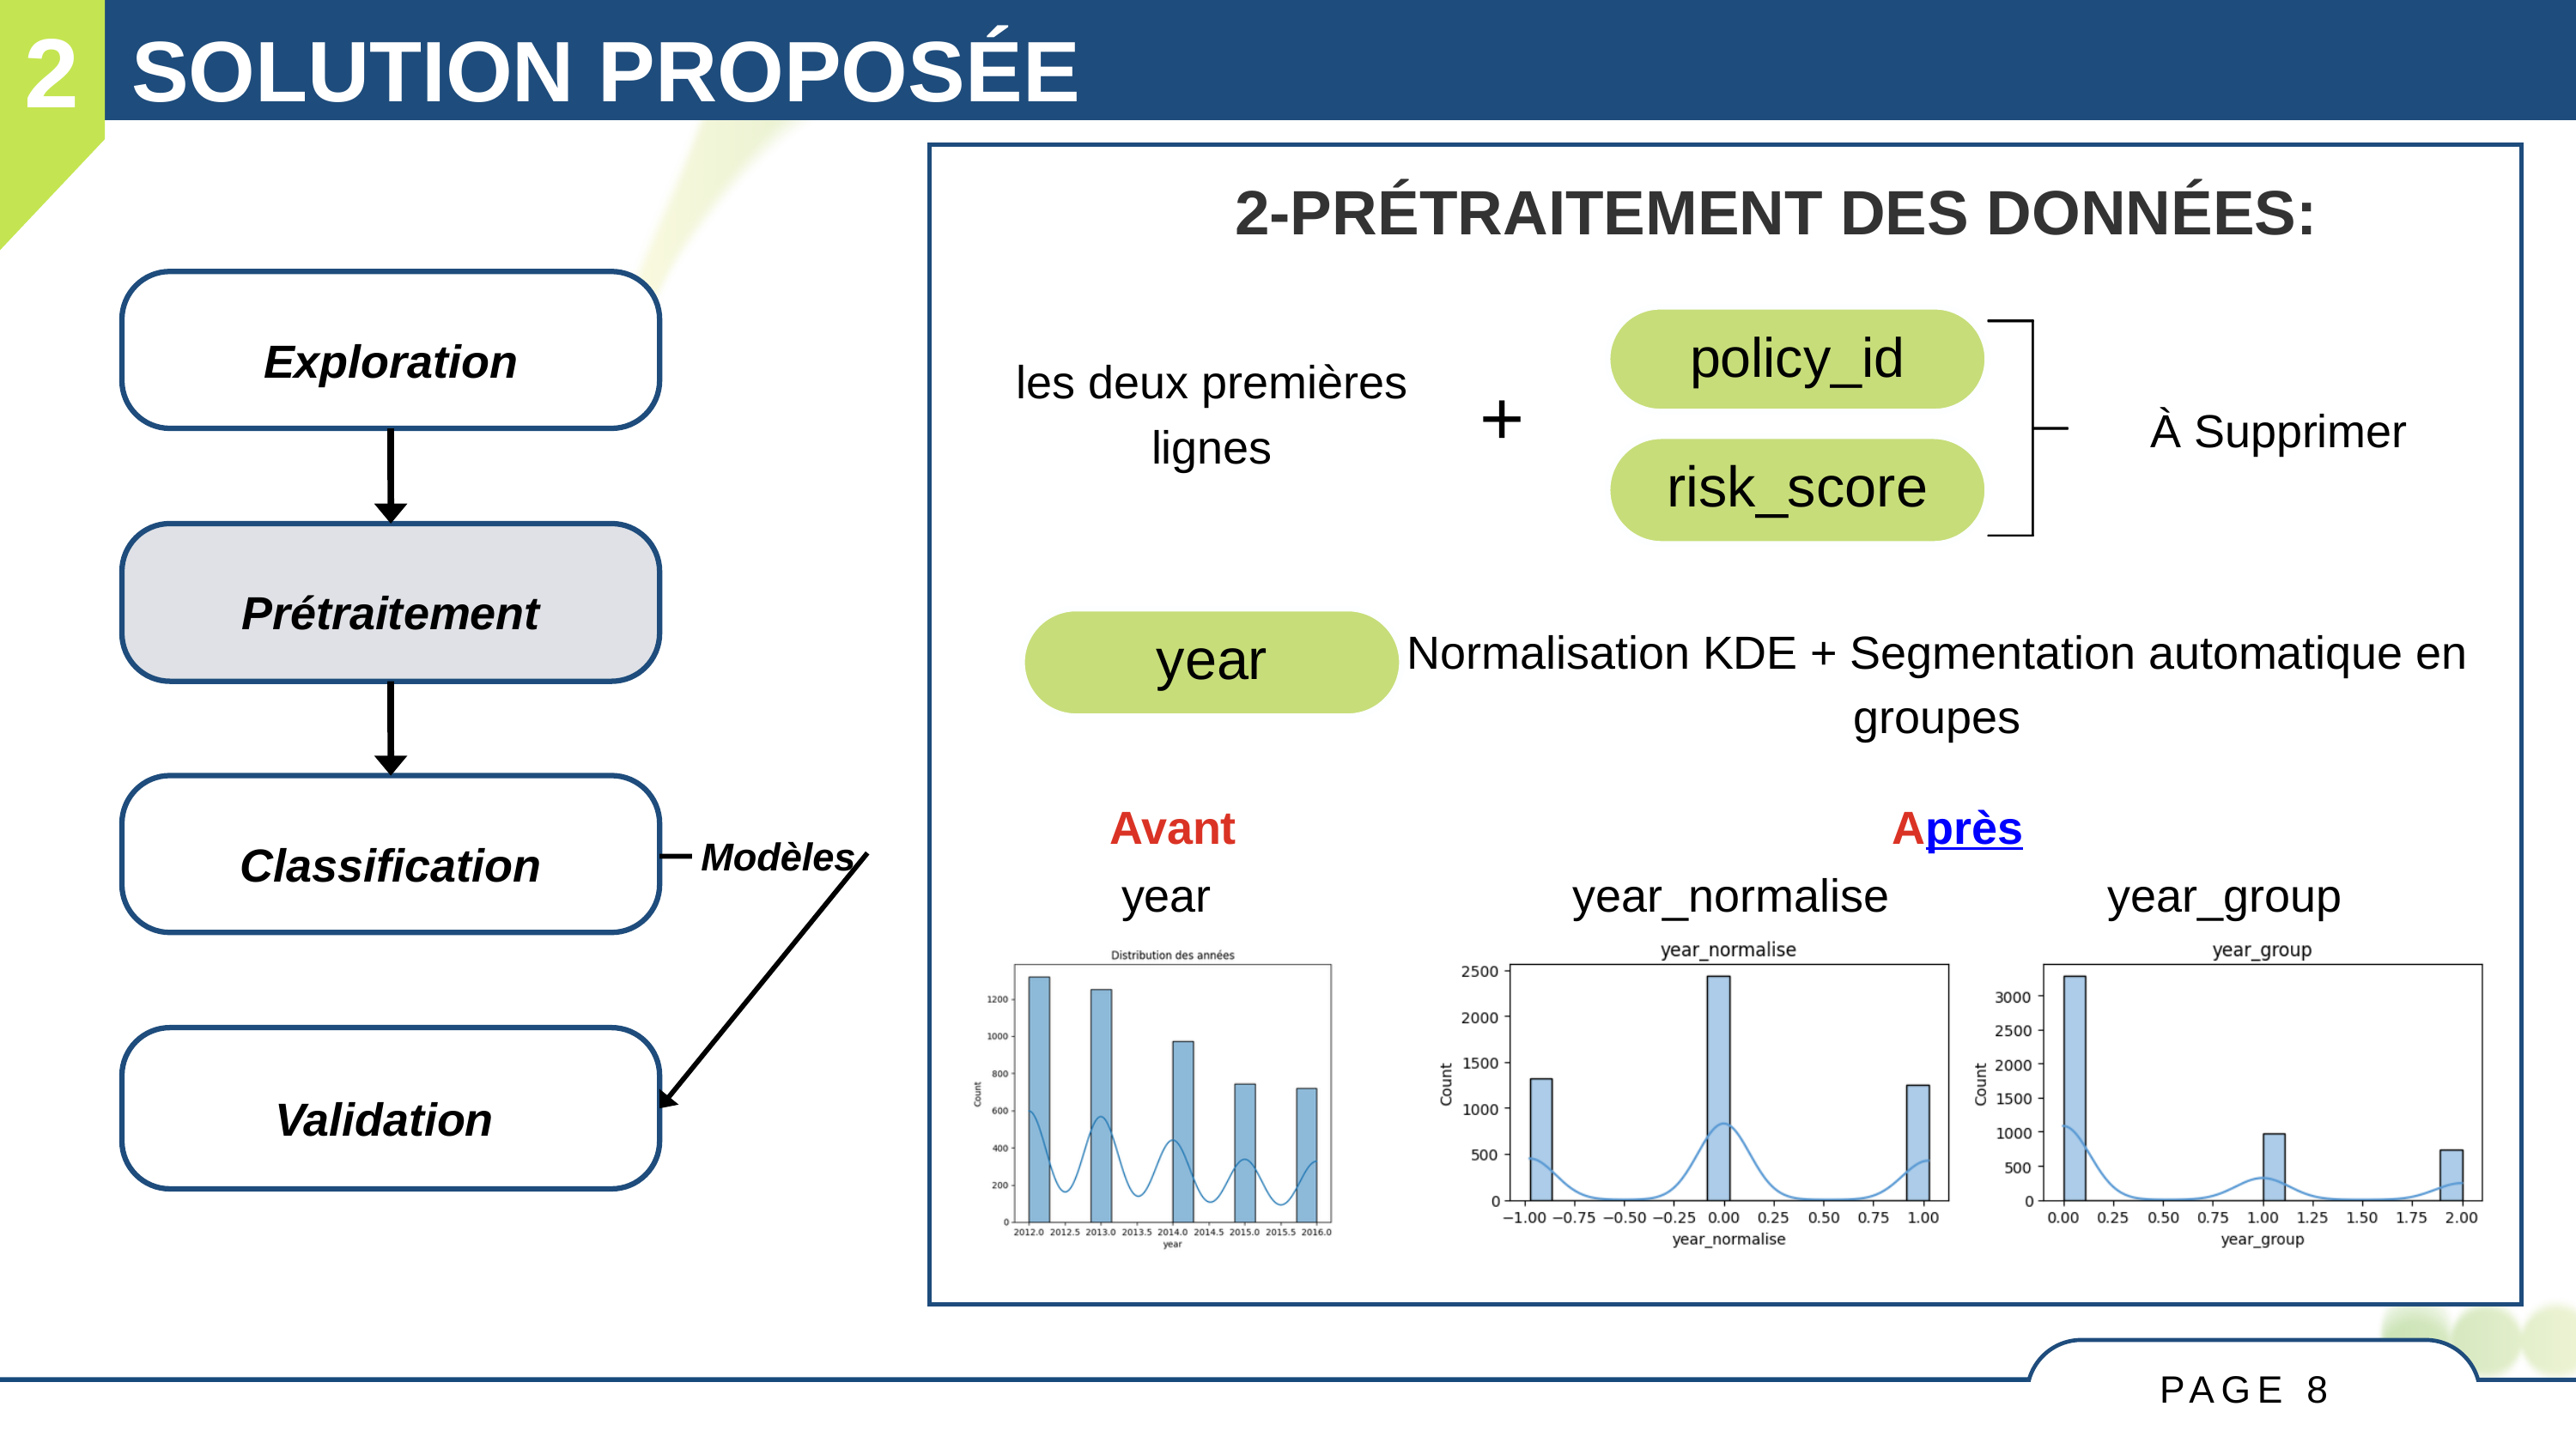

2

SOLUTION PROPOSÉE

les deux premières lignes
2-PRÉTRAITEMENT DES DONNÉES:

Exploration

Prétraitement

  Modèles
Classification

Validation

policy_id

les deux premières lignes

+
 À Supprimer

risk_score

year
Normalisation KDE + Segmentation automatique en groupes
Avant
Après
year
year_normalise                 year_group

PAGE 8